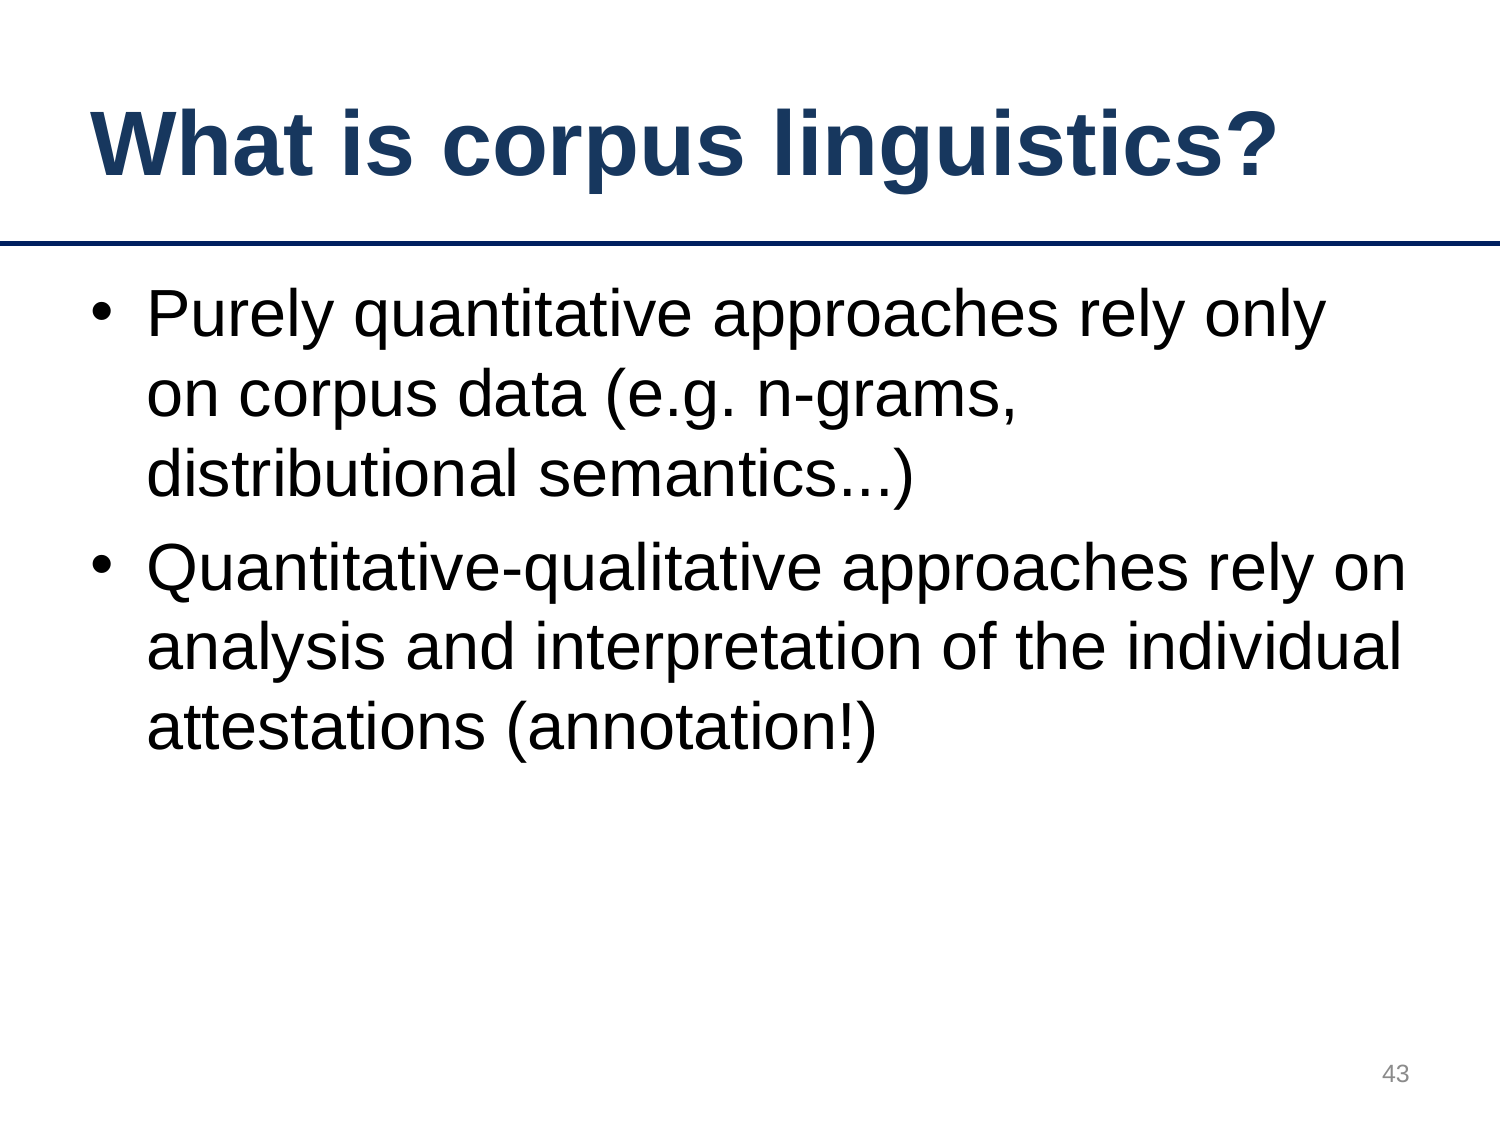

# What is corpus linguistics?
Purely quantitative approaches rely only on corpus data (e.g. n-grams, distributional semantics...)
Quantitative-qualitative approaches rely on analysis and interpretation of the individual attestations (annotation!)
43